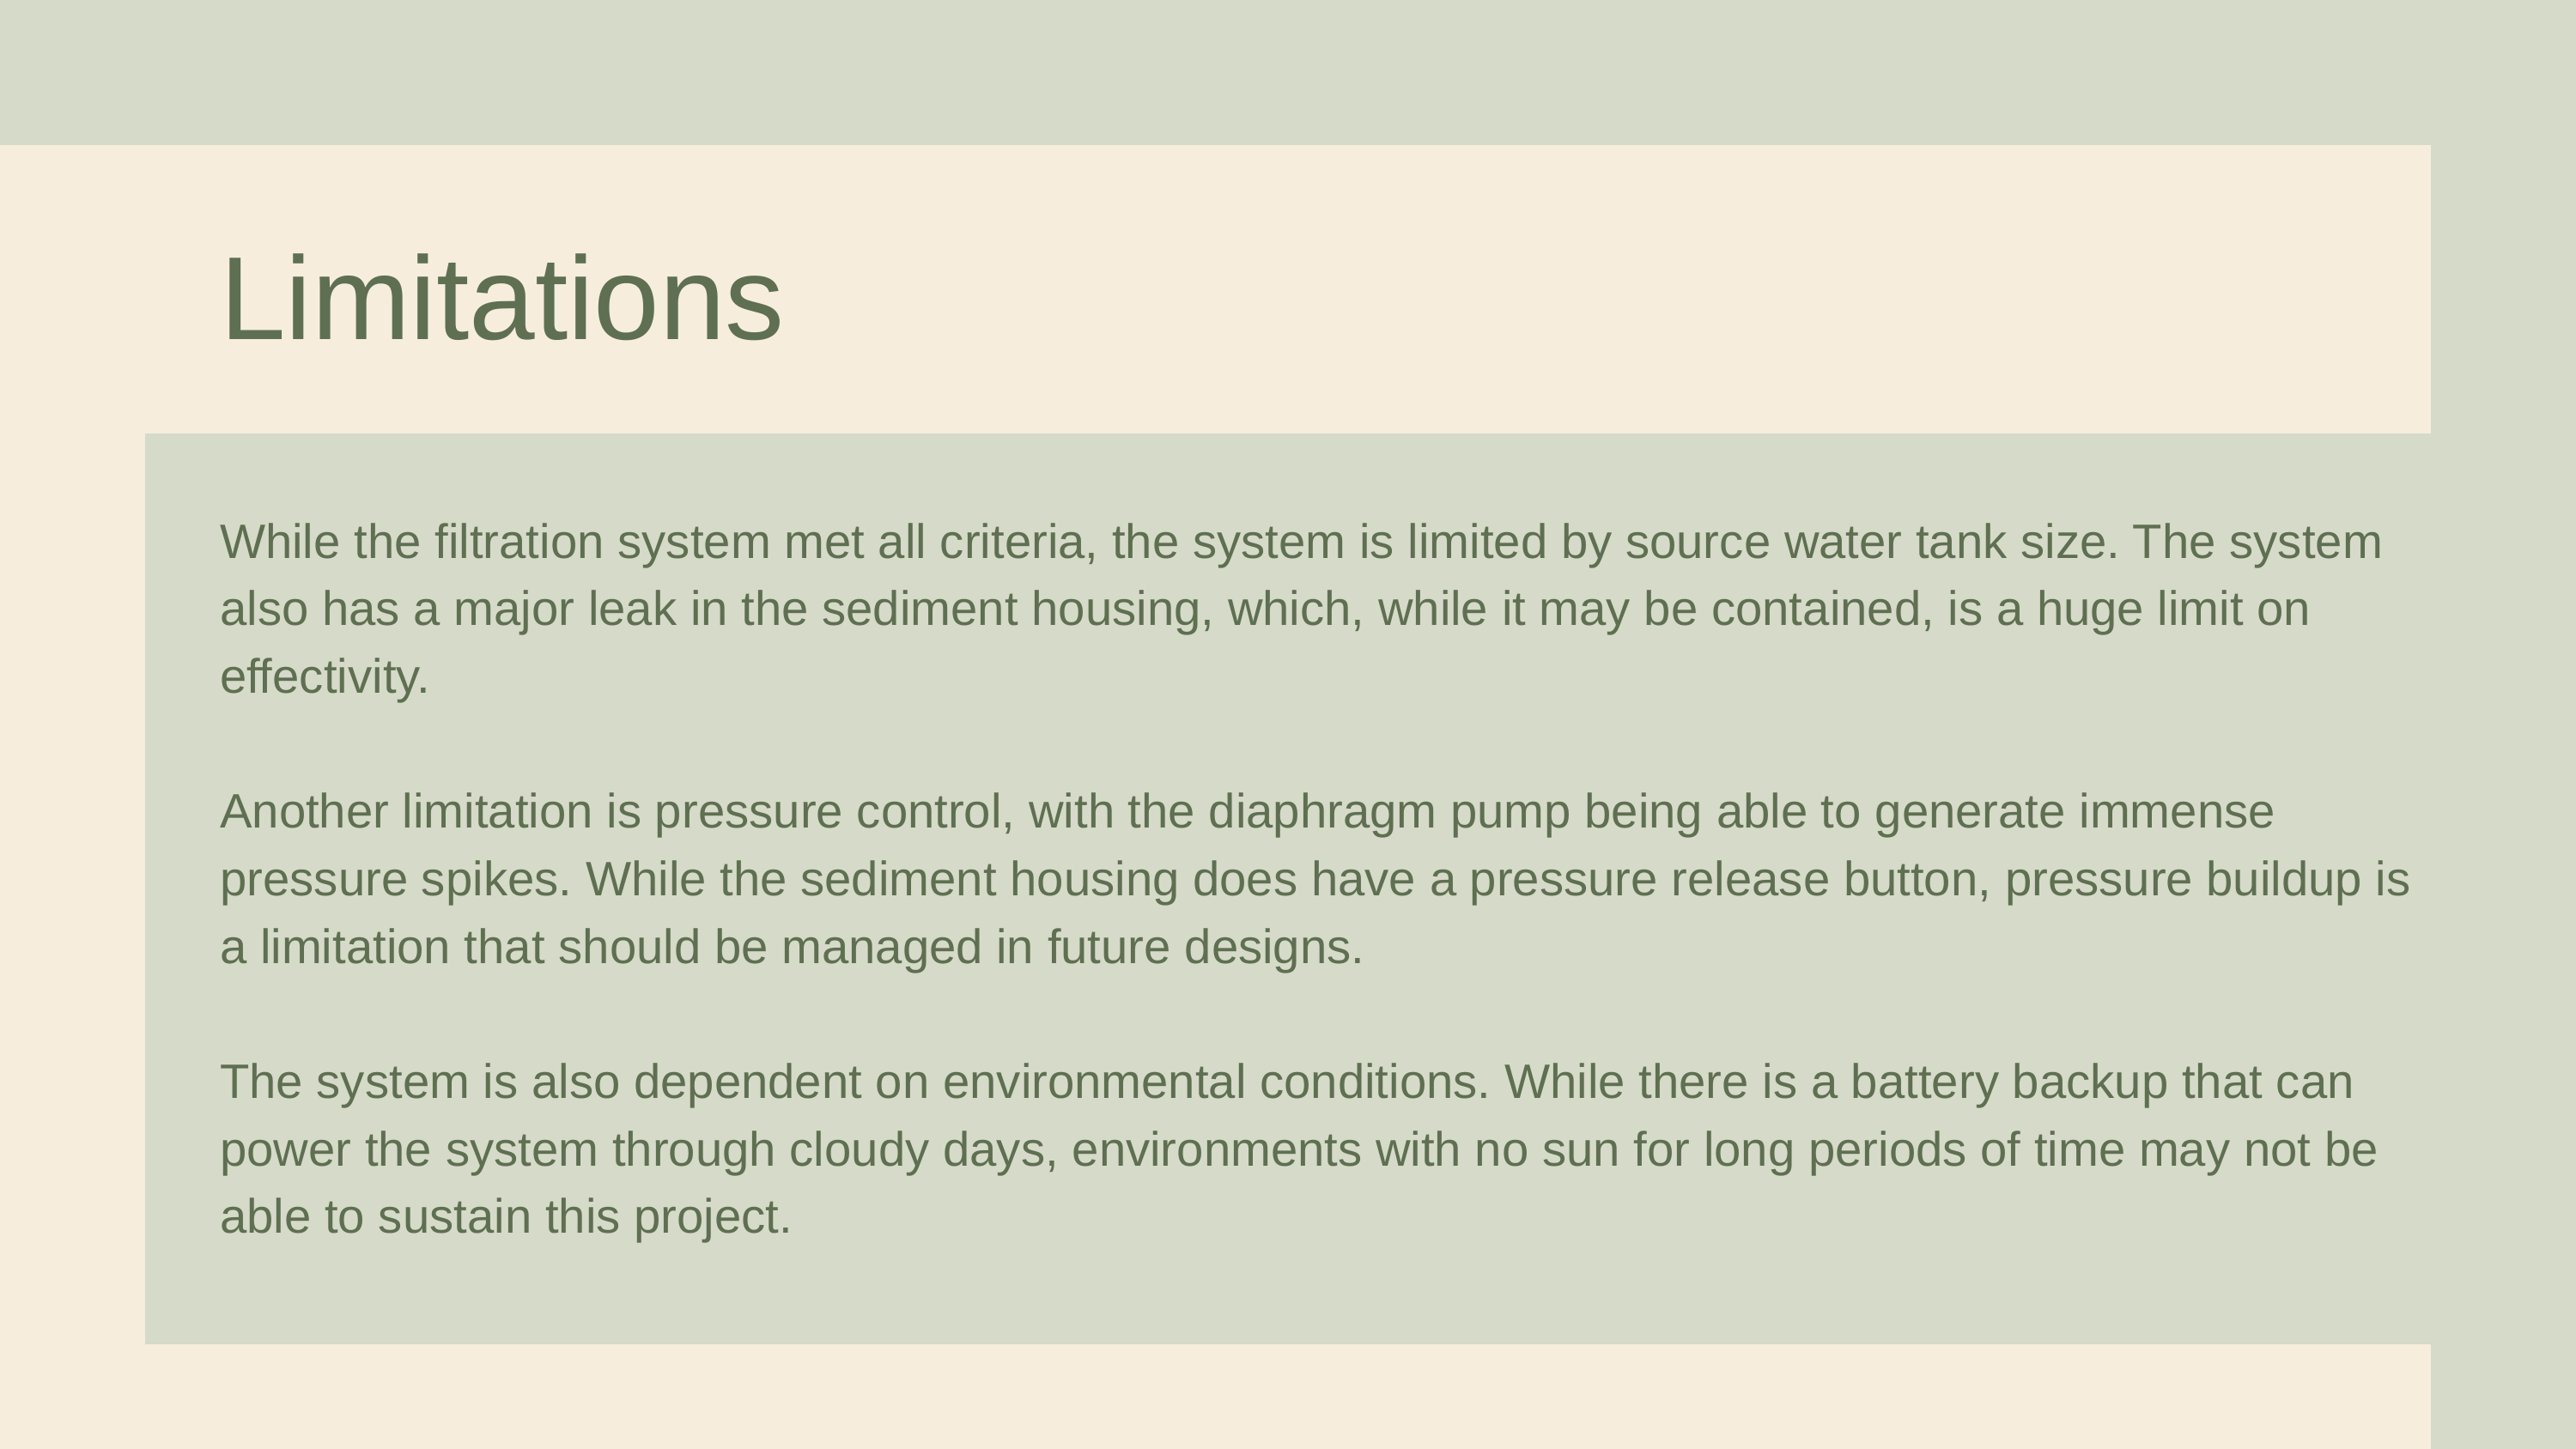

Limitations

While the filtration system met all criteria, the system is limited by source water tank size. The system also has a major leak in the sediment housing, which, while it may be contained, is a huge limit on effectivity.

Another limitation is pressure control, with the diaphragm pump being able to generate immense pressure spikes. While the sediment housing does have a pressure release button, pressure buildup is a limitation that should be managed in future designs.

The system is also dependent on environmental conditions. While there is a battery backup that can power the system through cloudy days, environments with no sun for long periods of time may not be able to sustain this project.